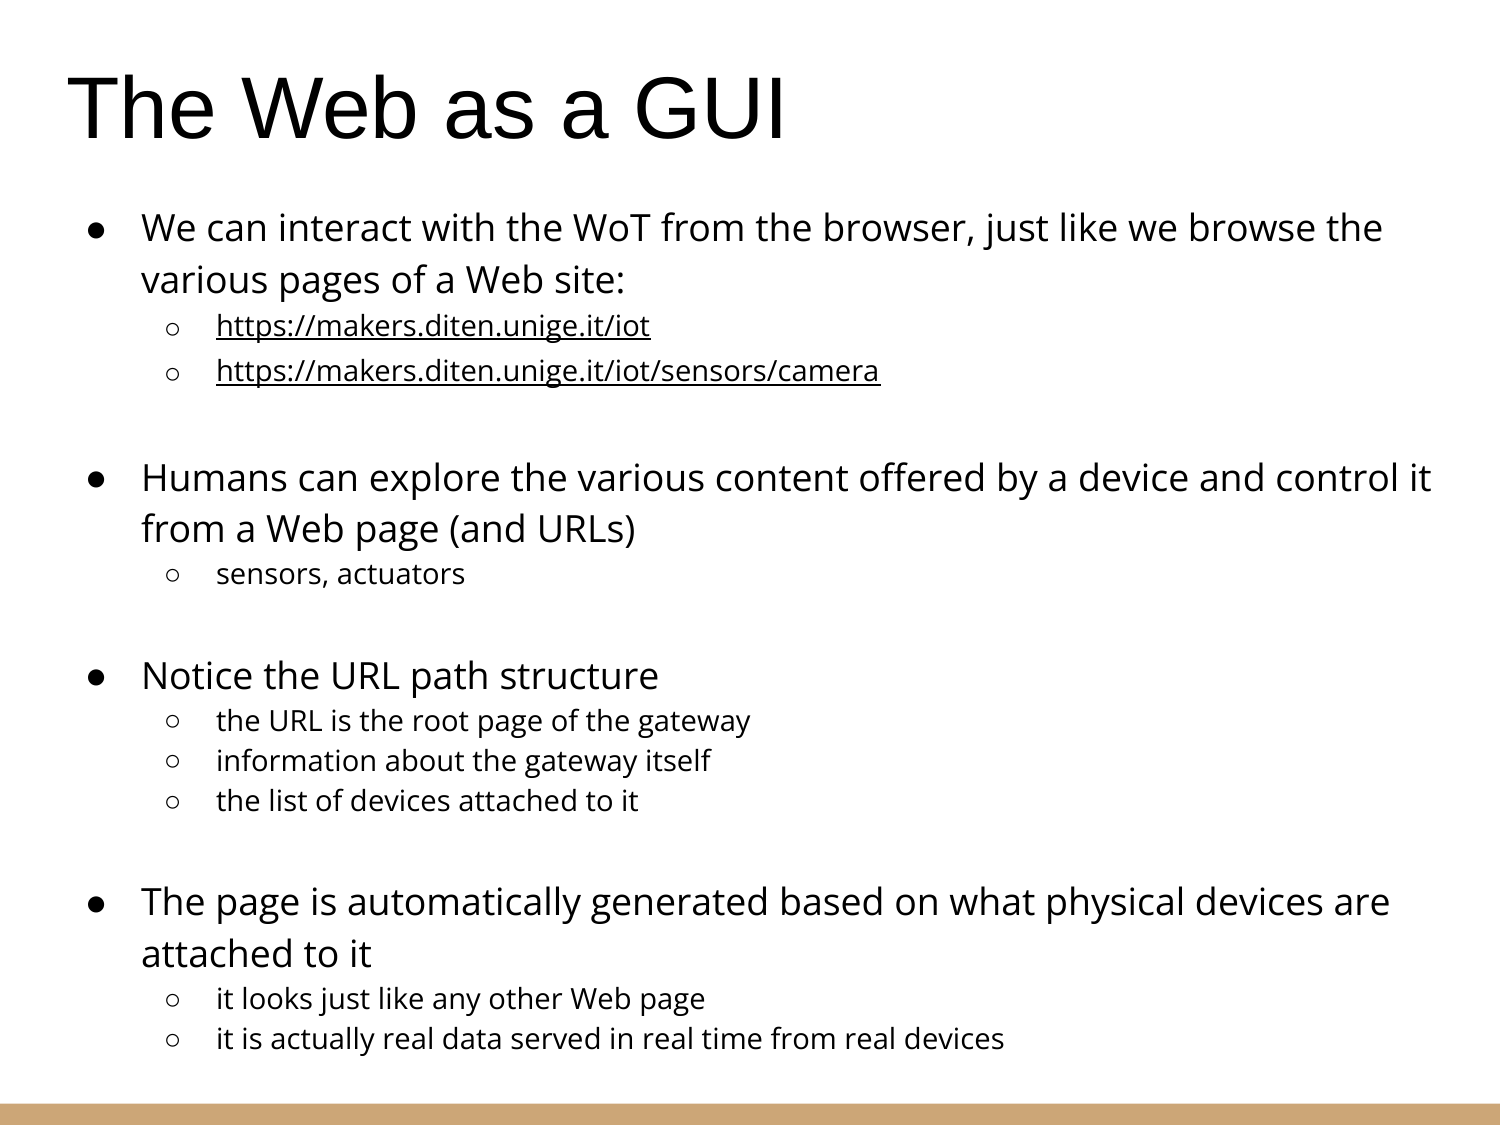

# The Web as a GUI
We can interact with the WoT from the browser, just like we browse the various pages of a Web site:
https://makers.diten.unige.it/iot
https://makers.diten.unige.it/iot/sensors/camera

Humans can explore the various content offered by a device and control it from a Web page (and URLs)
sensors, actuators

Notice the URL path structure
the URL is the root page of the gateway
information about the gateway itself
the list of devices attached to it

The page is automatically generated based on what physical devices are attached to it
it looks just like any other Web page
it is actually real data served in real time from real devices